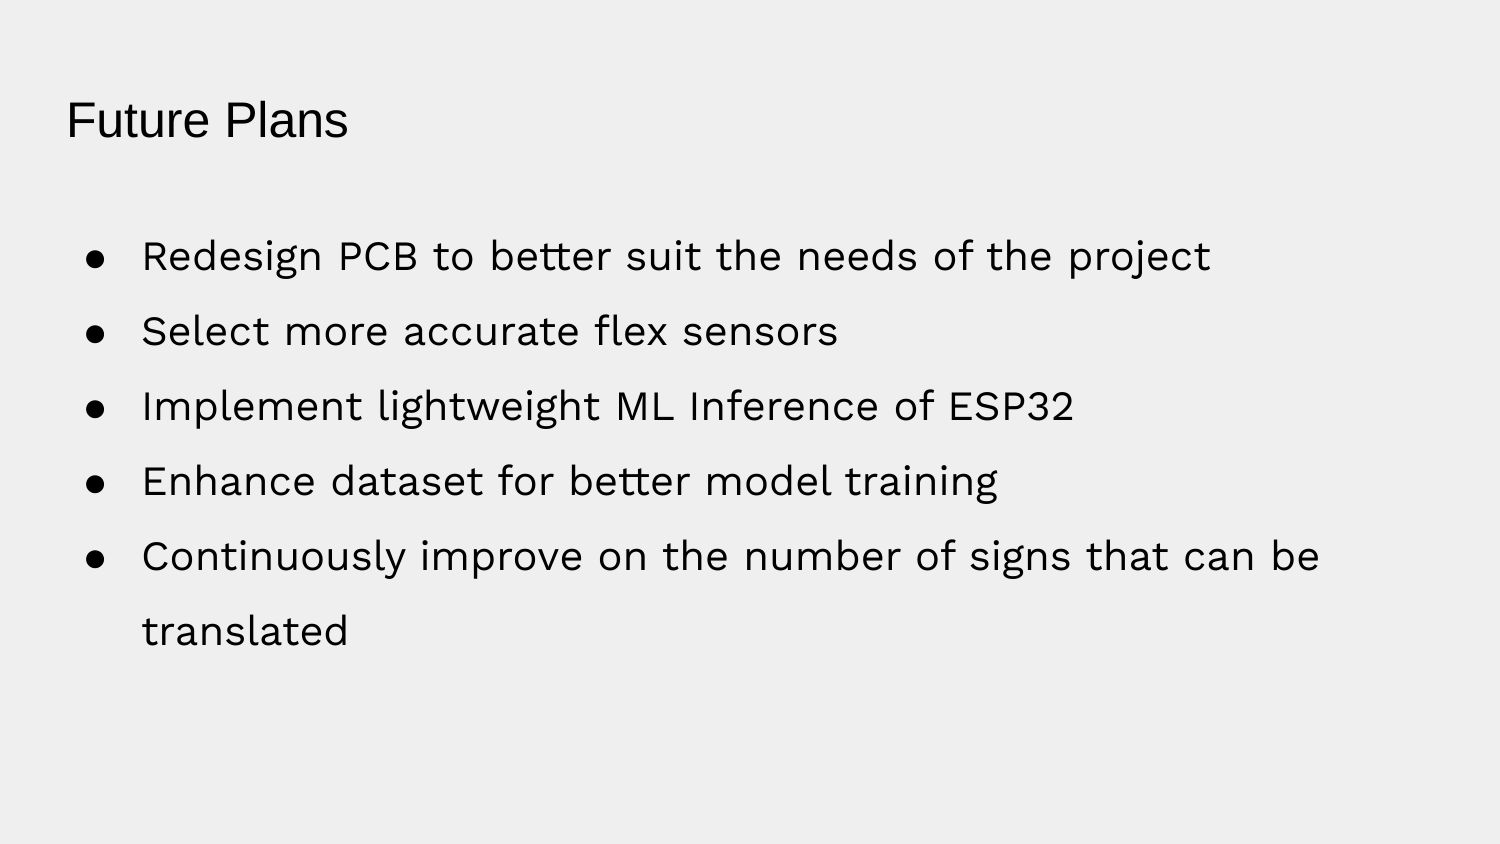

# Future Plans
Redesign PCB to better suit the needs of the project
Select more accurate flex sensors
Implement lightweight ML Inference of ESP32
Enhance dataset for better model training
Continuously improve on the number of signs that can be translated